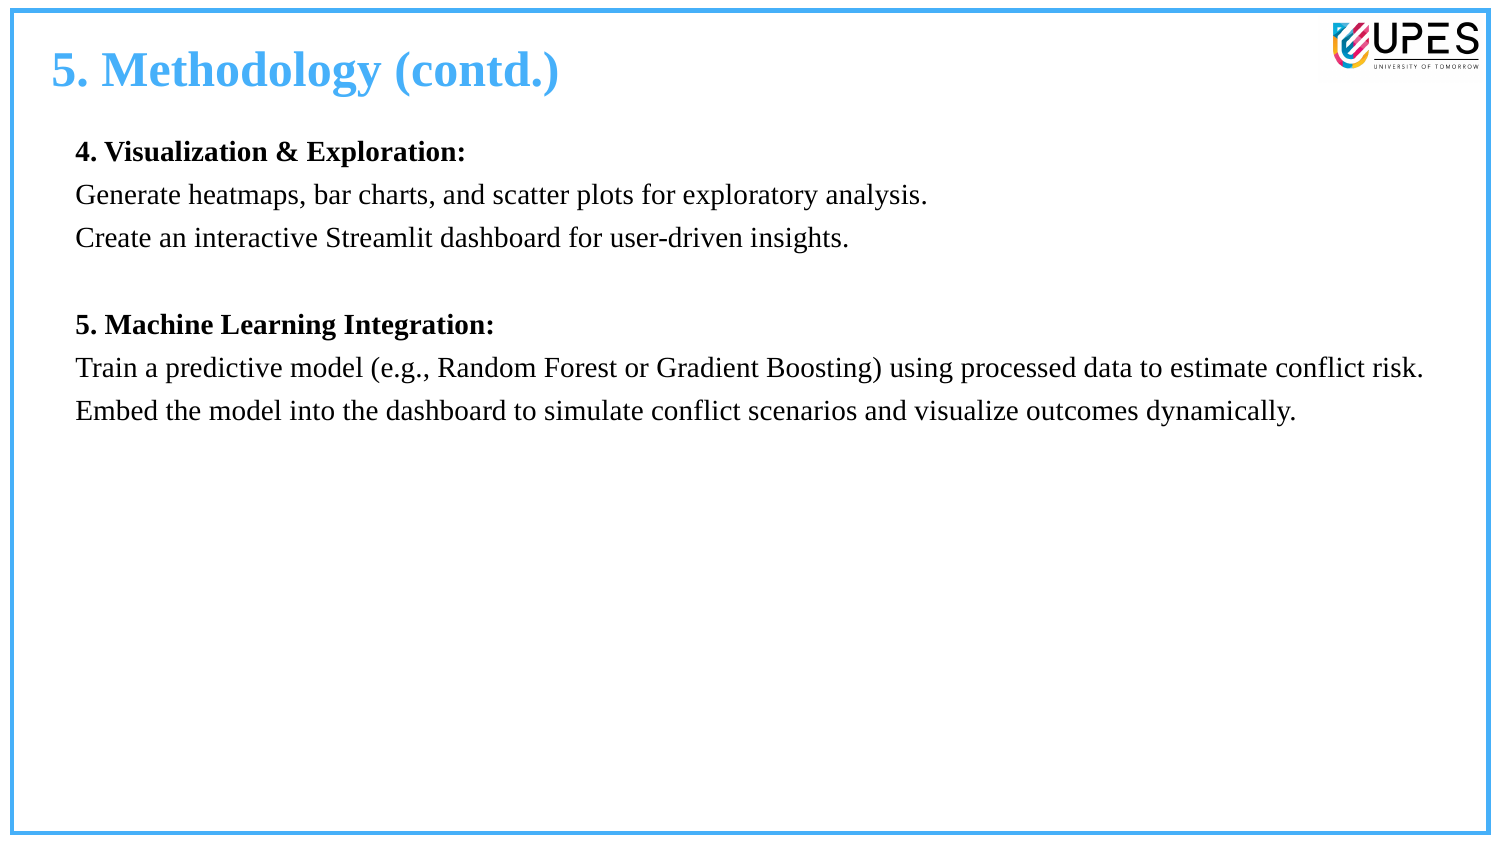

5. Methodology (contd.)
4. Visualization & Exploration:
Generate heatmaps, bar charts, and scatter plots for exploratory analysis.
Create an interactive Streamlit dashboard for user-driven insights.

5. Machine Learning Integration:
Train a predictive model (e.g., Random Forest or Gradient Boosting) using processed data to estimate conflict risk.
Embed the model into the dashboard to simulate conflict scenarios and visualize outcomes dynamically.